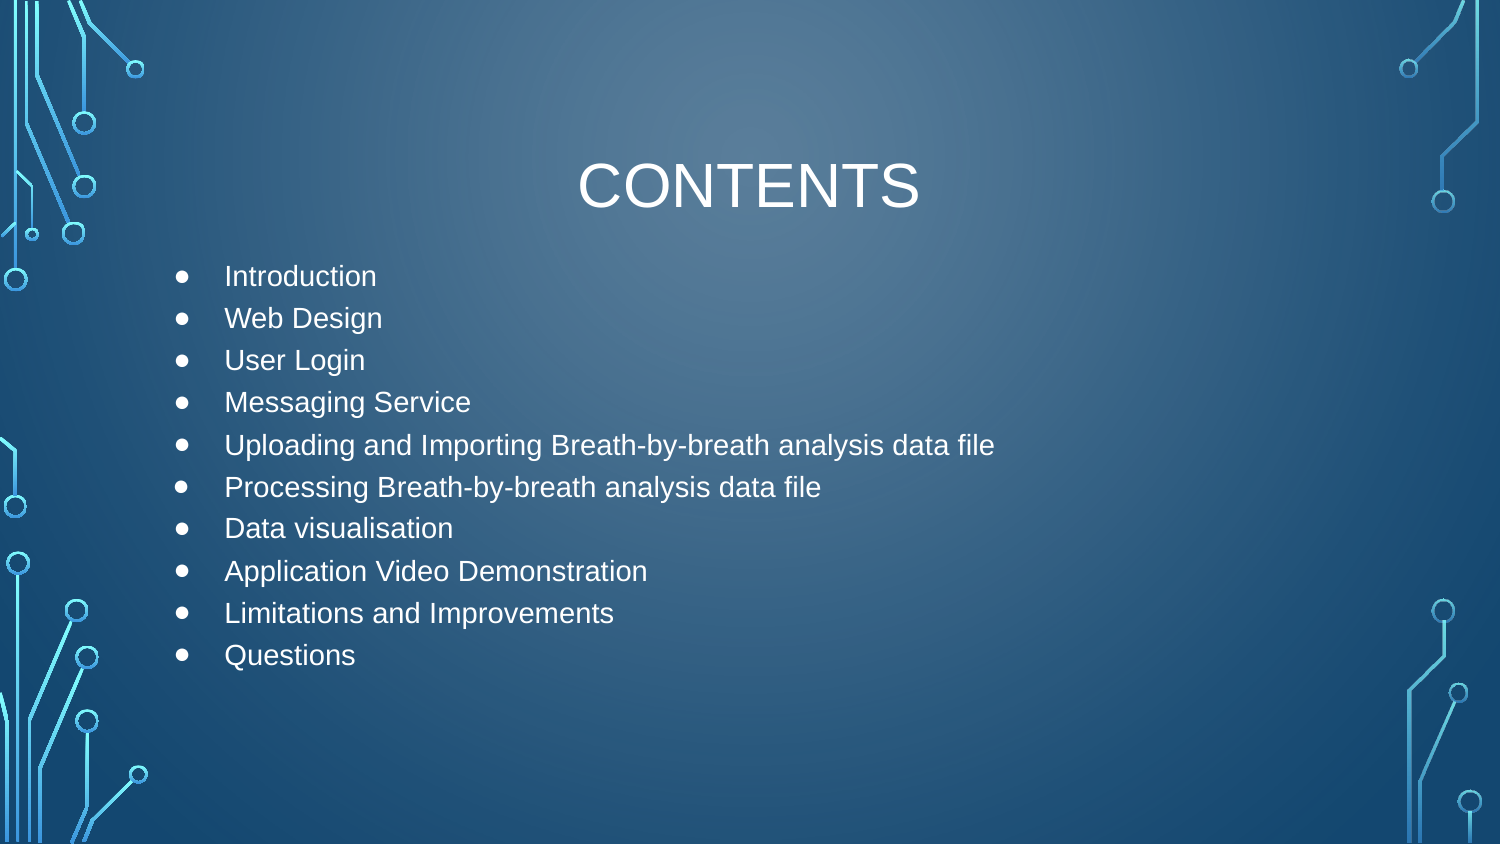

# CONTENTS
Introduction
Web Design
User Login
Messaging Service
Uploading and Importing Breath-by-breath analysis data file
Processing Breath-by-breath analysis data file
Data visualisation
Application Video Demonstration
Limitations and Improvements
Questions